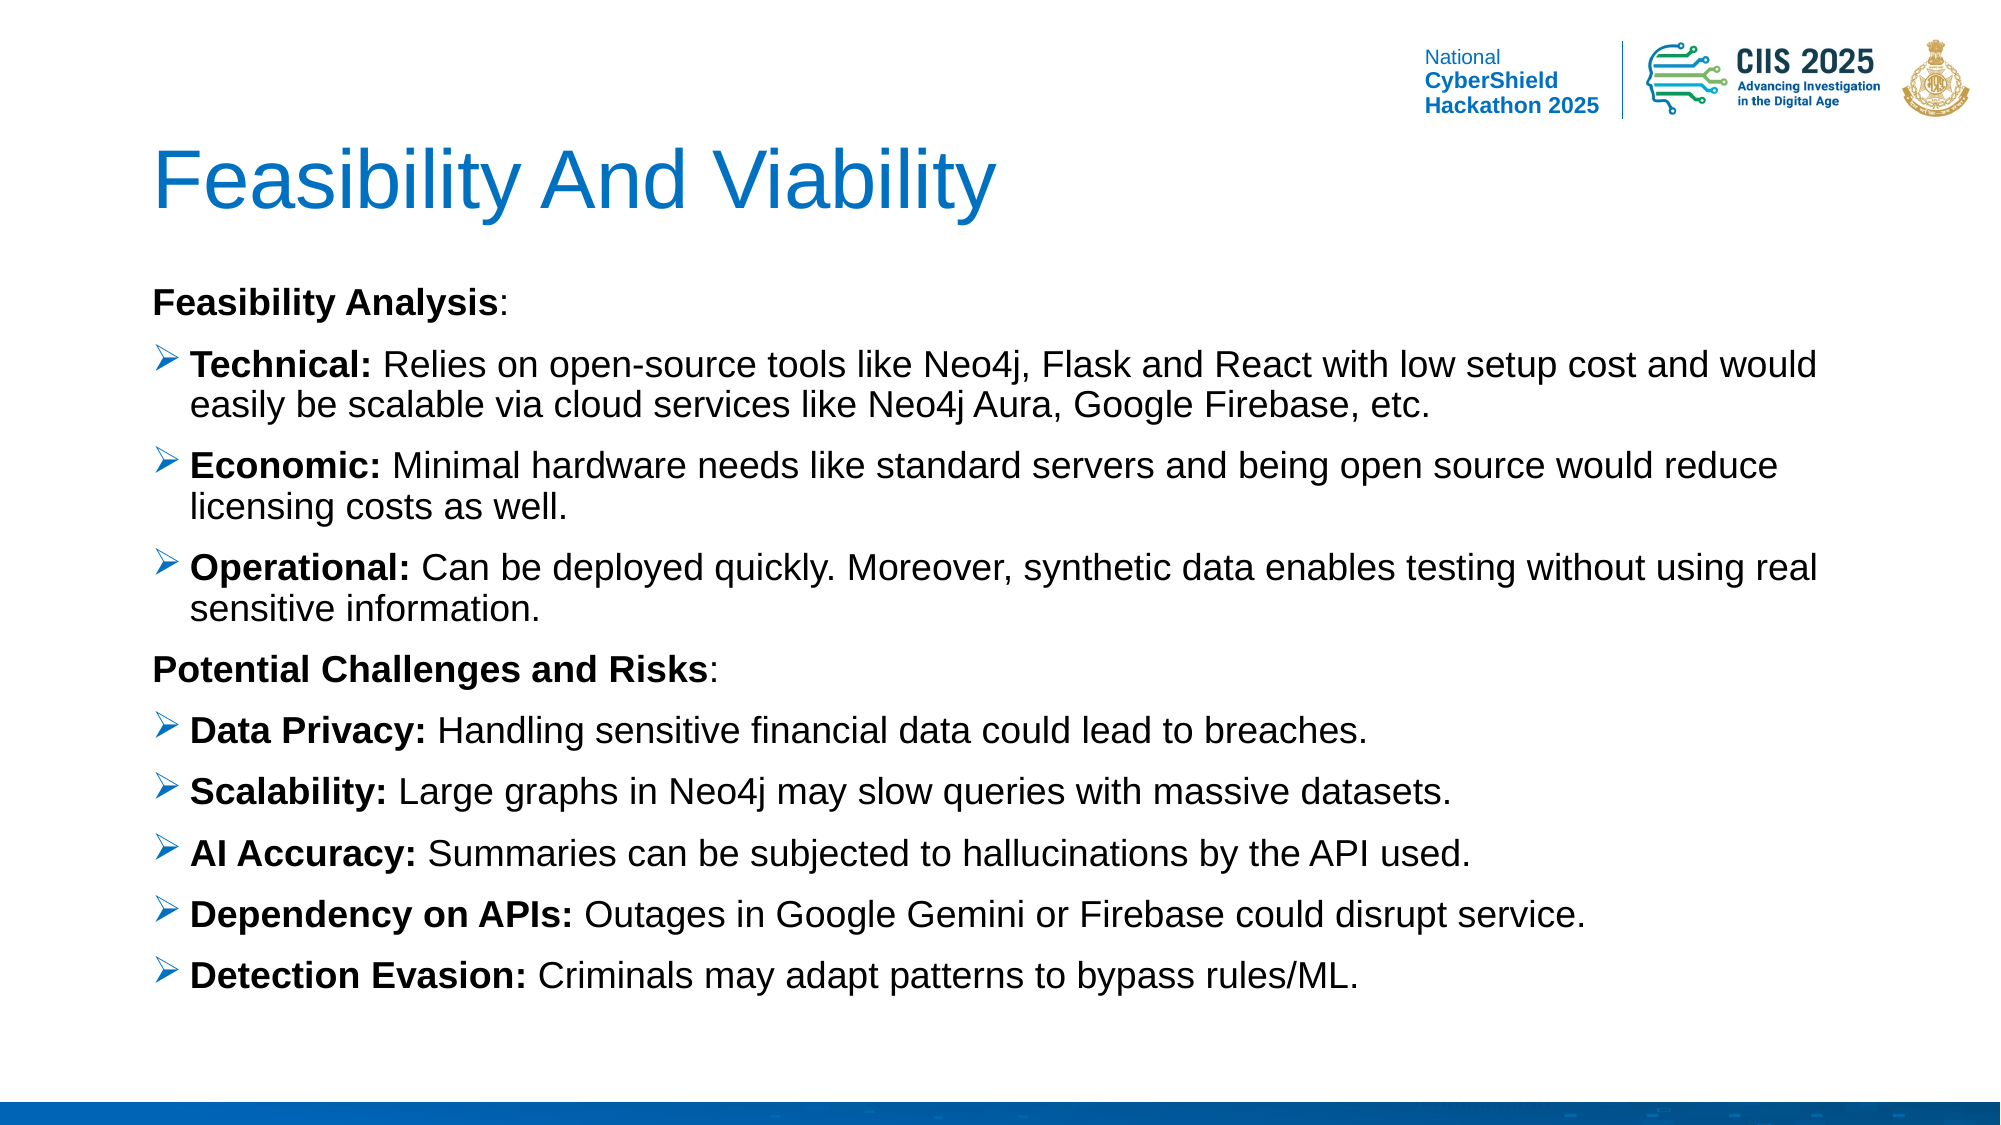

# Feasibility And Viability
Feasibility Analysis:
Technical: Relies on open-source tools like Neo4j, Flask and React with low setup cost and would easily be scalable via cloud services like Neo4j Aura, Google Firebase, etc.
Economic: Minimal hardware needs like standard servers and being open source would reduce licensing costs as well.
Operational: Can be deployed quickly. Moreover, synthetic data enables testing without using real sensitive information.
Potential Challenges and Risks:
Data Privacy: Handling sensitive financial data could lead to breaches.
Scalability: Large graphs in Neo4j may slow queries with massive datasets.
AI Accuracy: Summaries can be subjected to hallucinations by the API used.
Dependency on APIs: Outages in Google Gemini or Firebase could disrupt service.
Detection Evasion: Criminals may adapt patterns to bypass rules/ML.